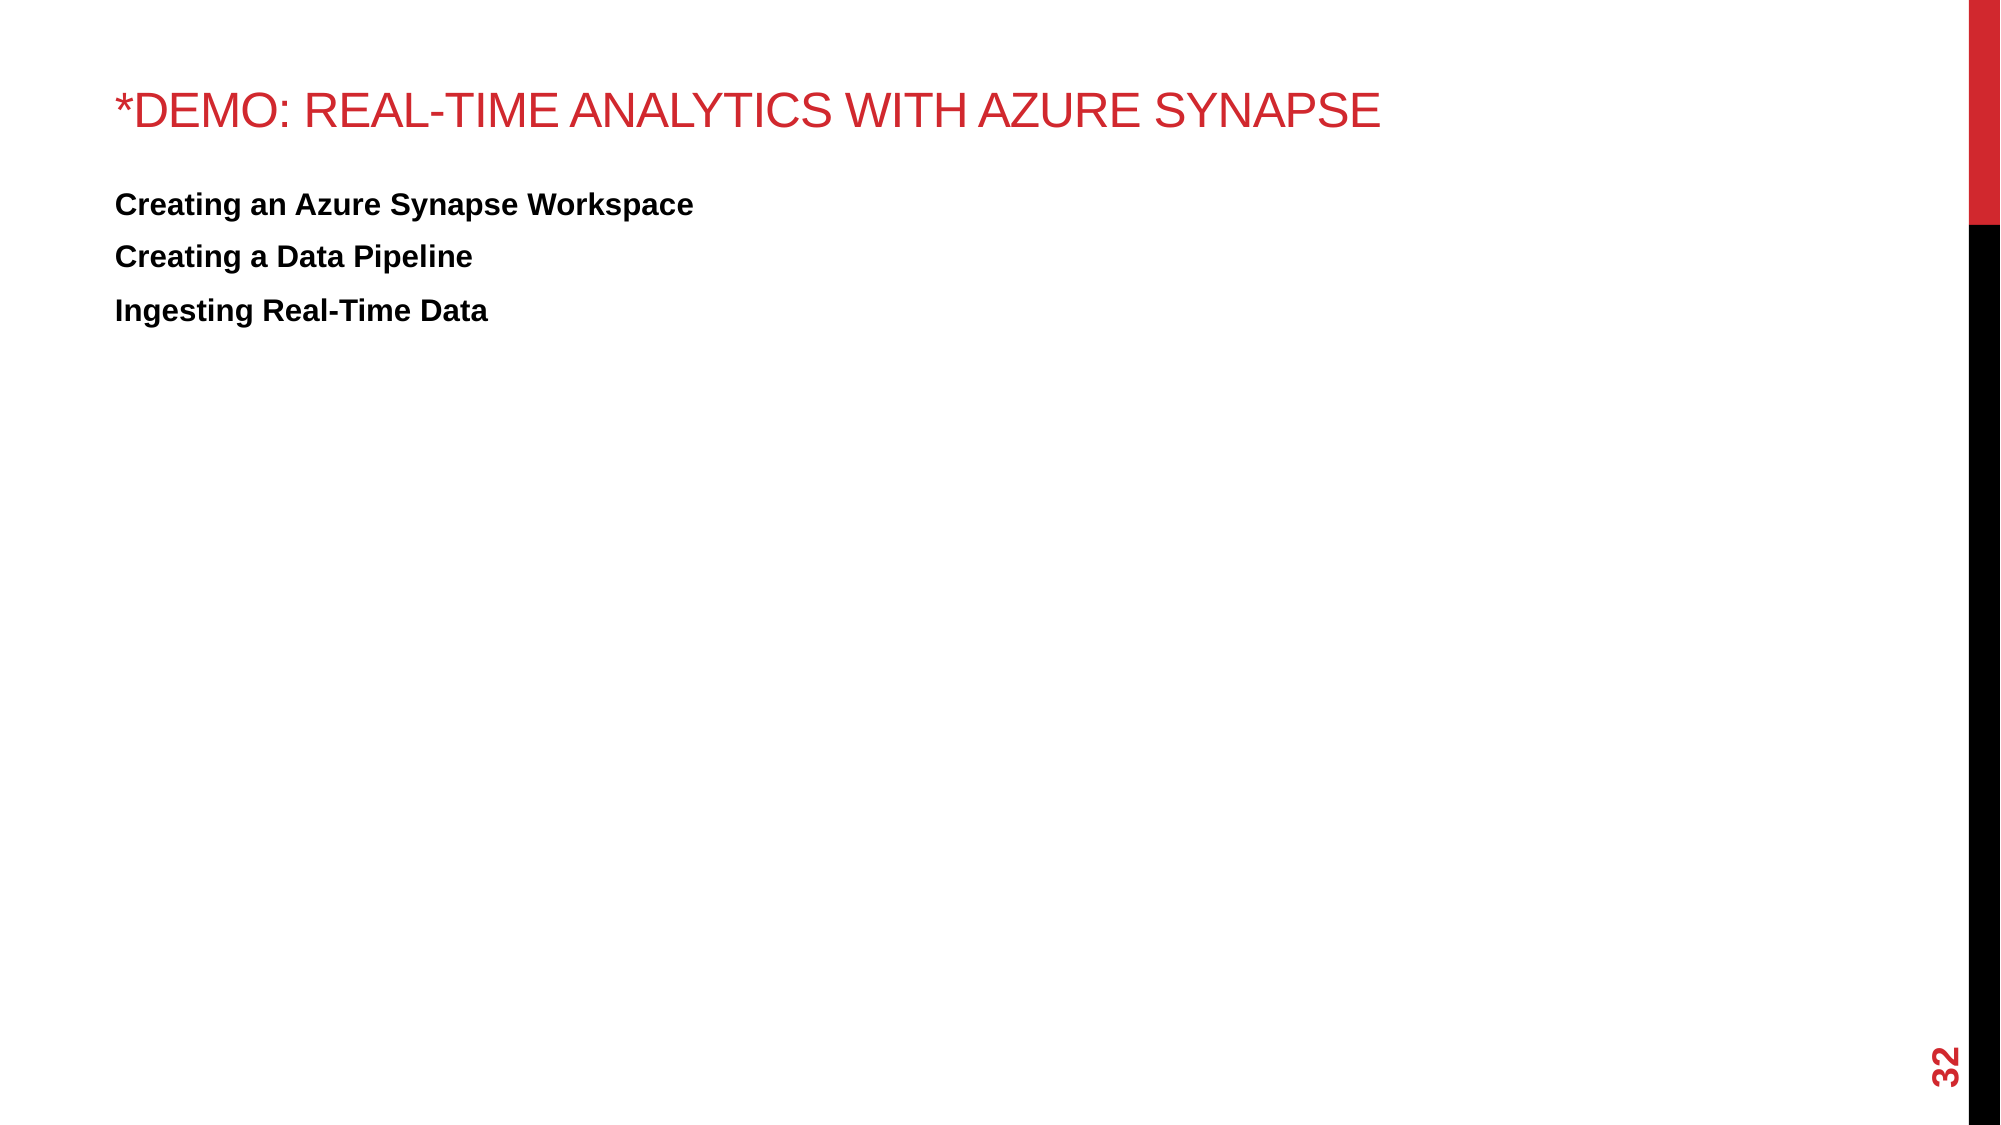

# *Demo: Real-Time Analytics with Azure Synapse
Creating an Azure Synapse Workspace
Creating a Data Pipeline
Ingesting Real-Time Data
32